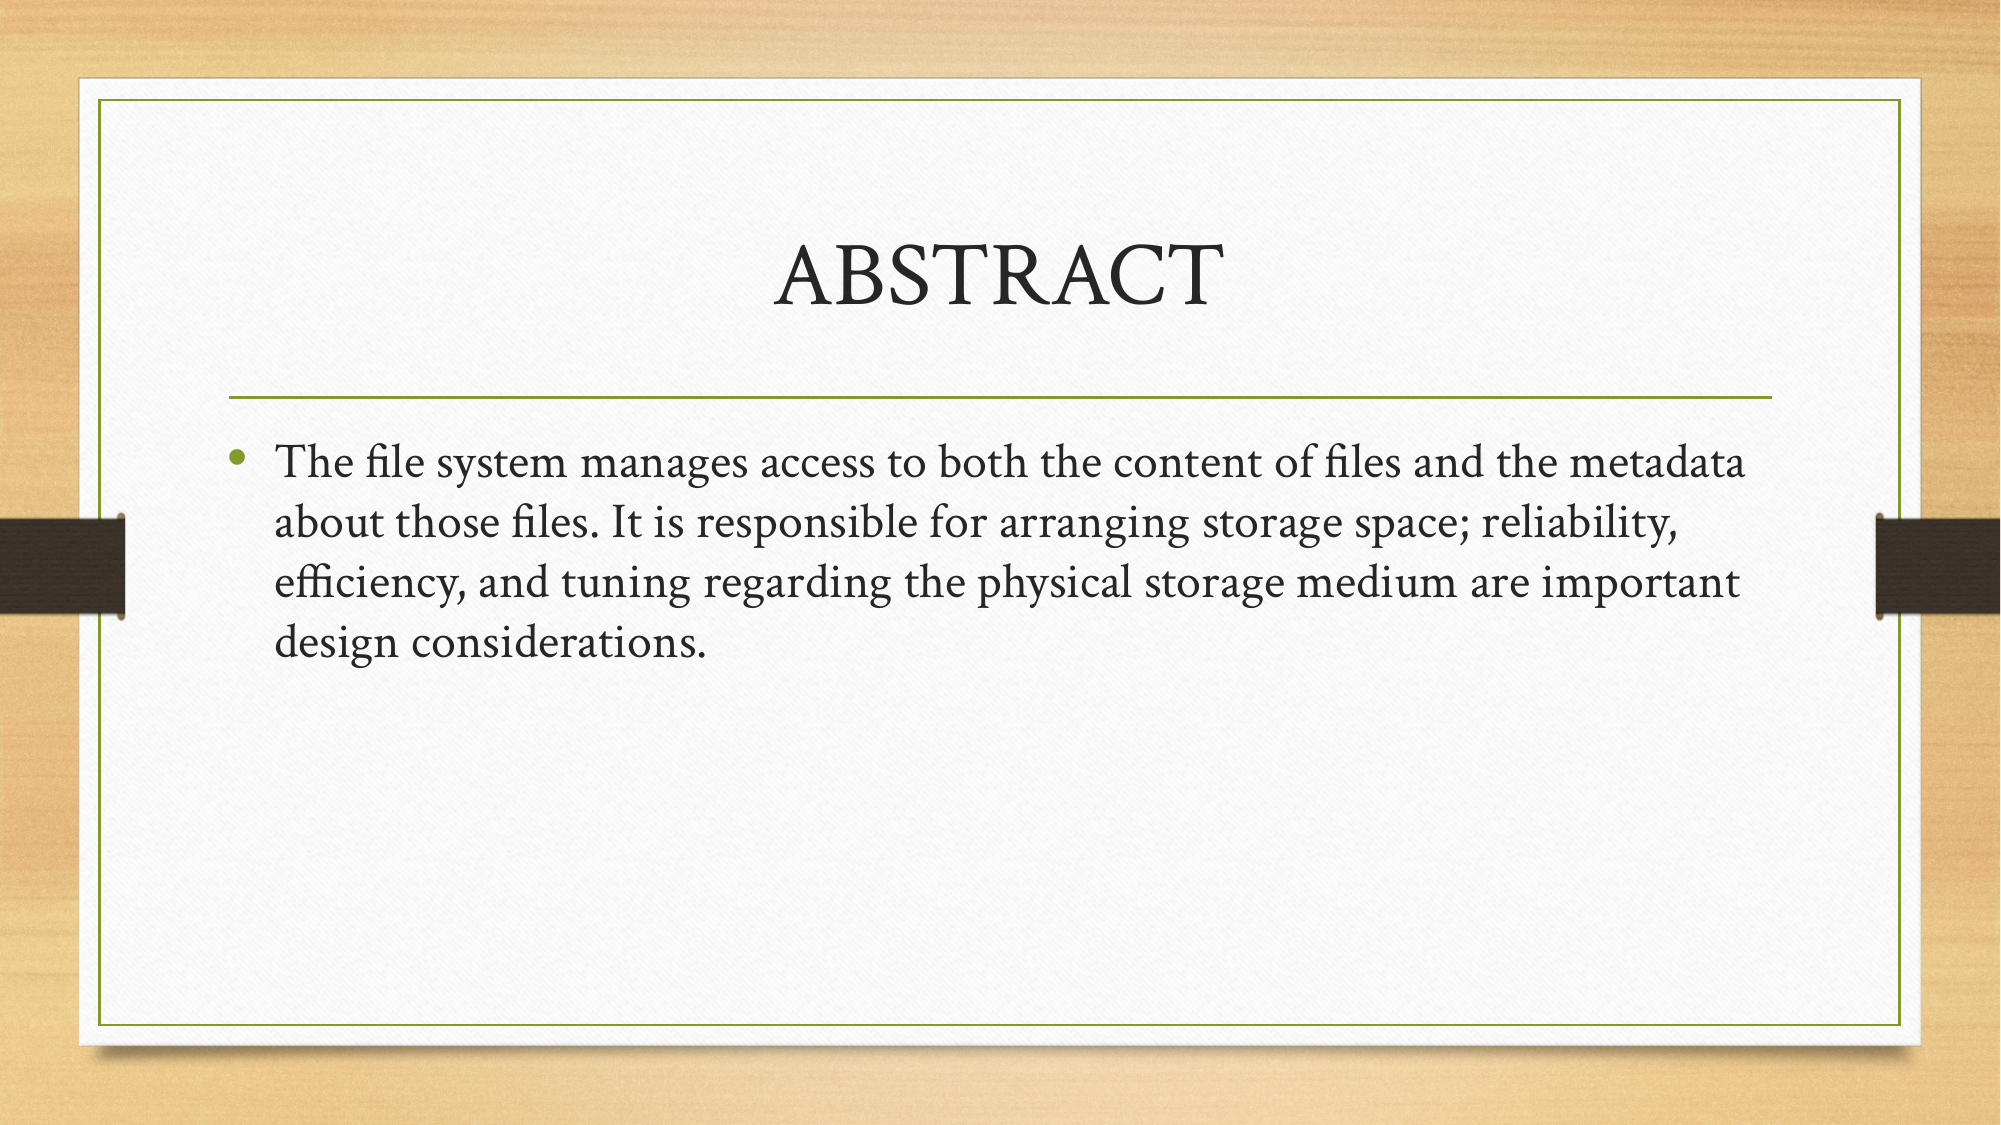

# ABSTRACT
The file system manages access to both the content of files and the metadata about those files. It is responsible for arranging storage space; reliability, efficiency, and tuning regarding the physical storage medium are important design considerations.